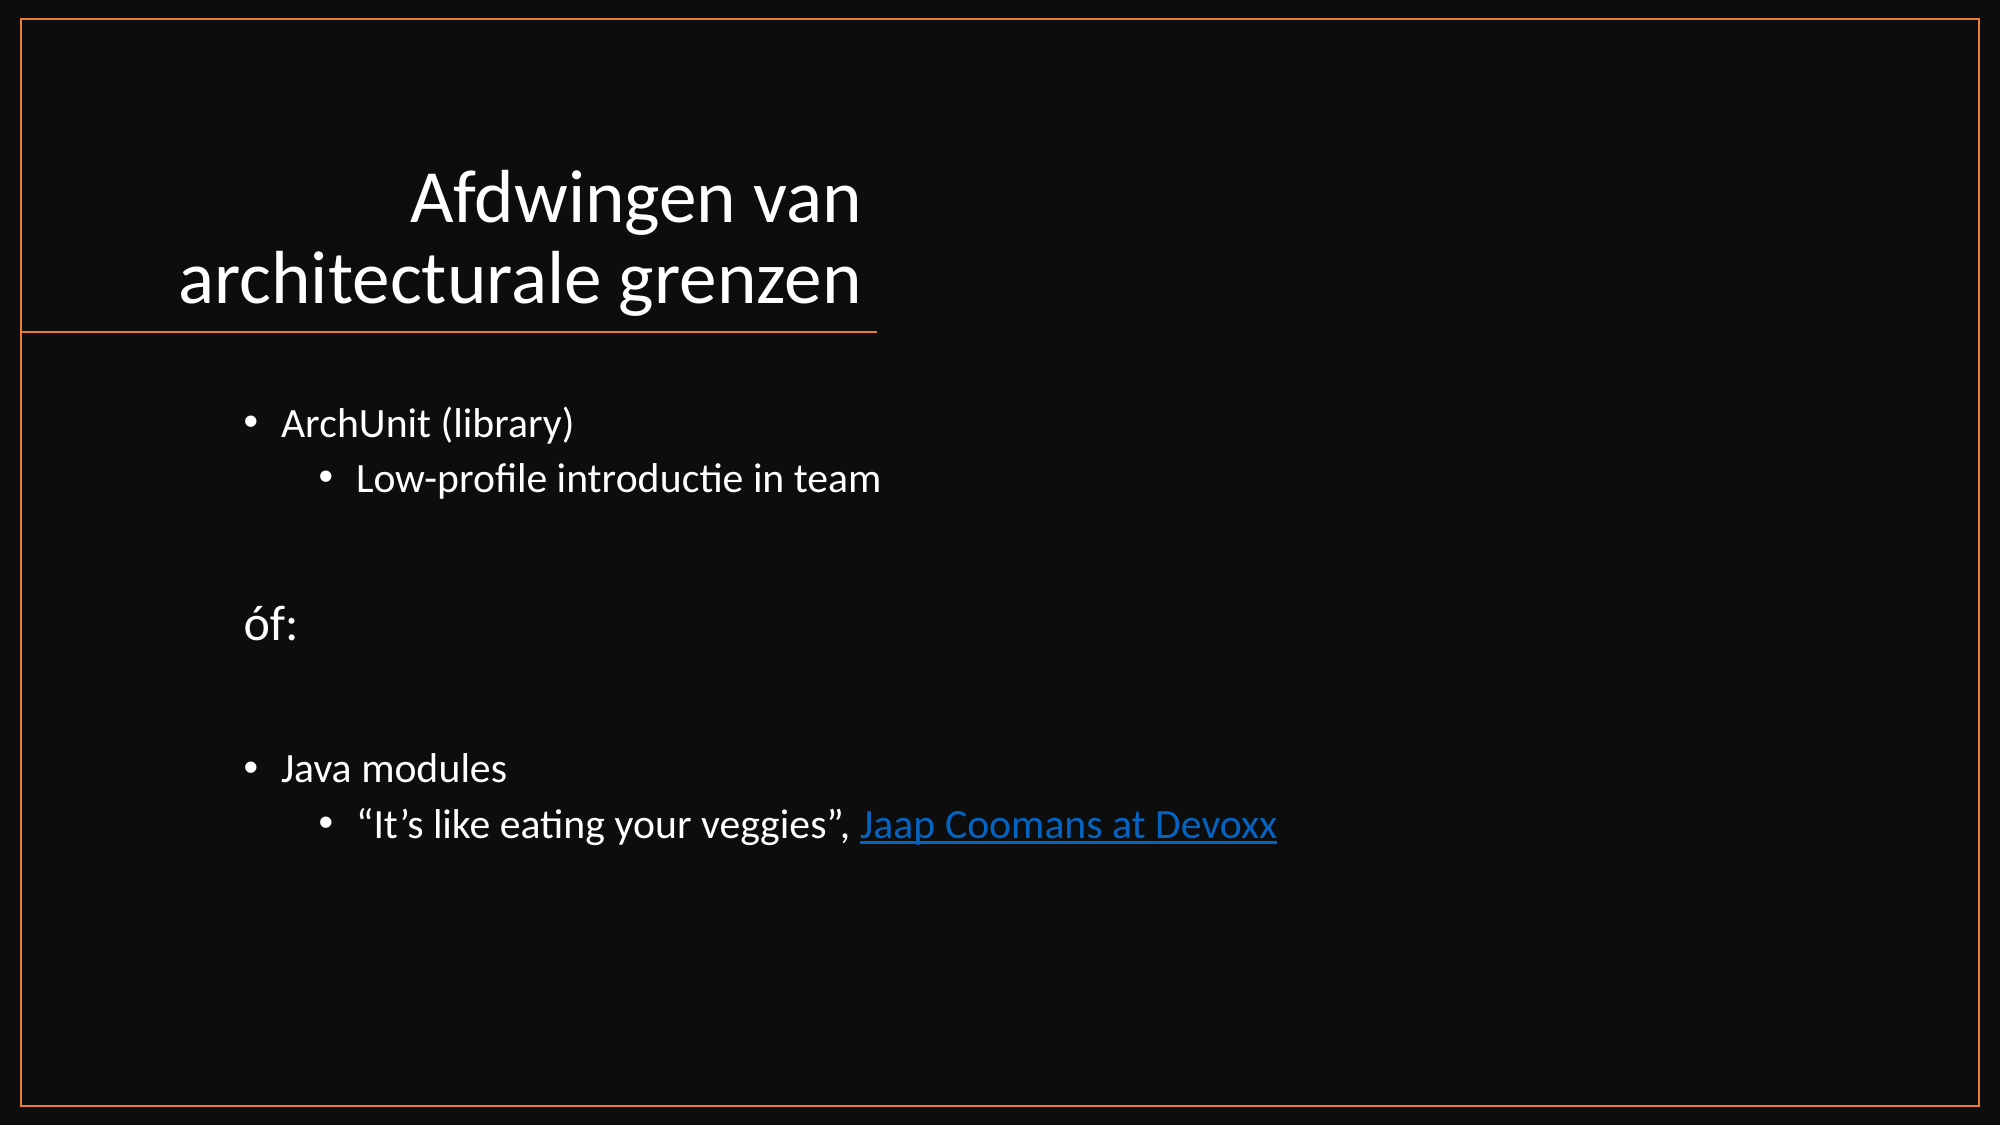

# Afdwingen van architecturale grenzen
ArchUnit (library)
Low-profile introductie in team

óf:

Java modules
“It’s like eating your veggies”, Jaap Coomans at Devoxx